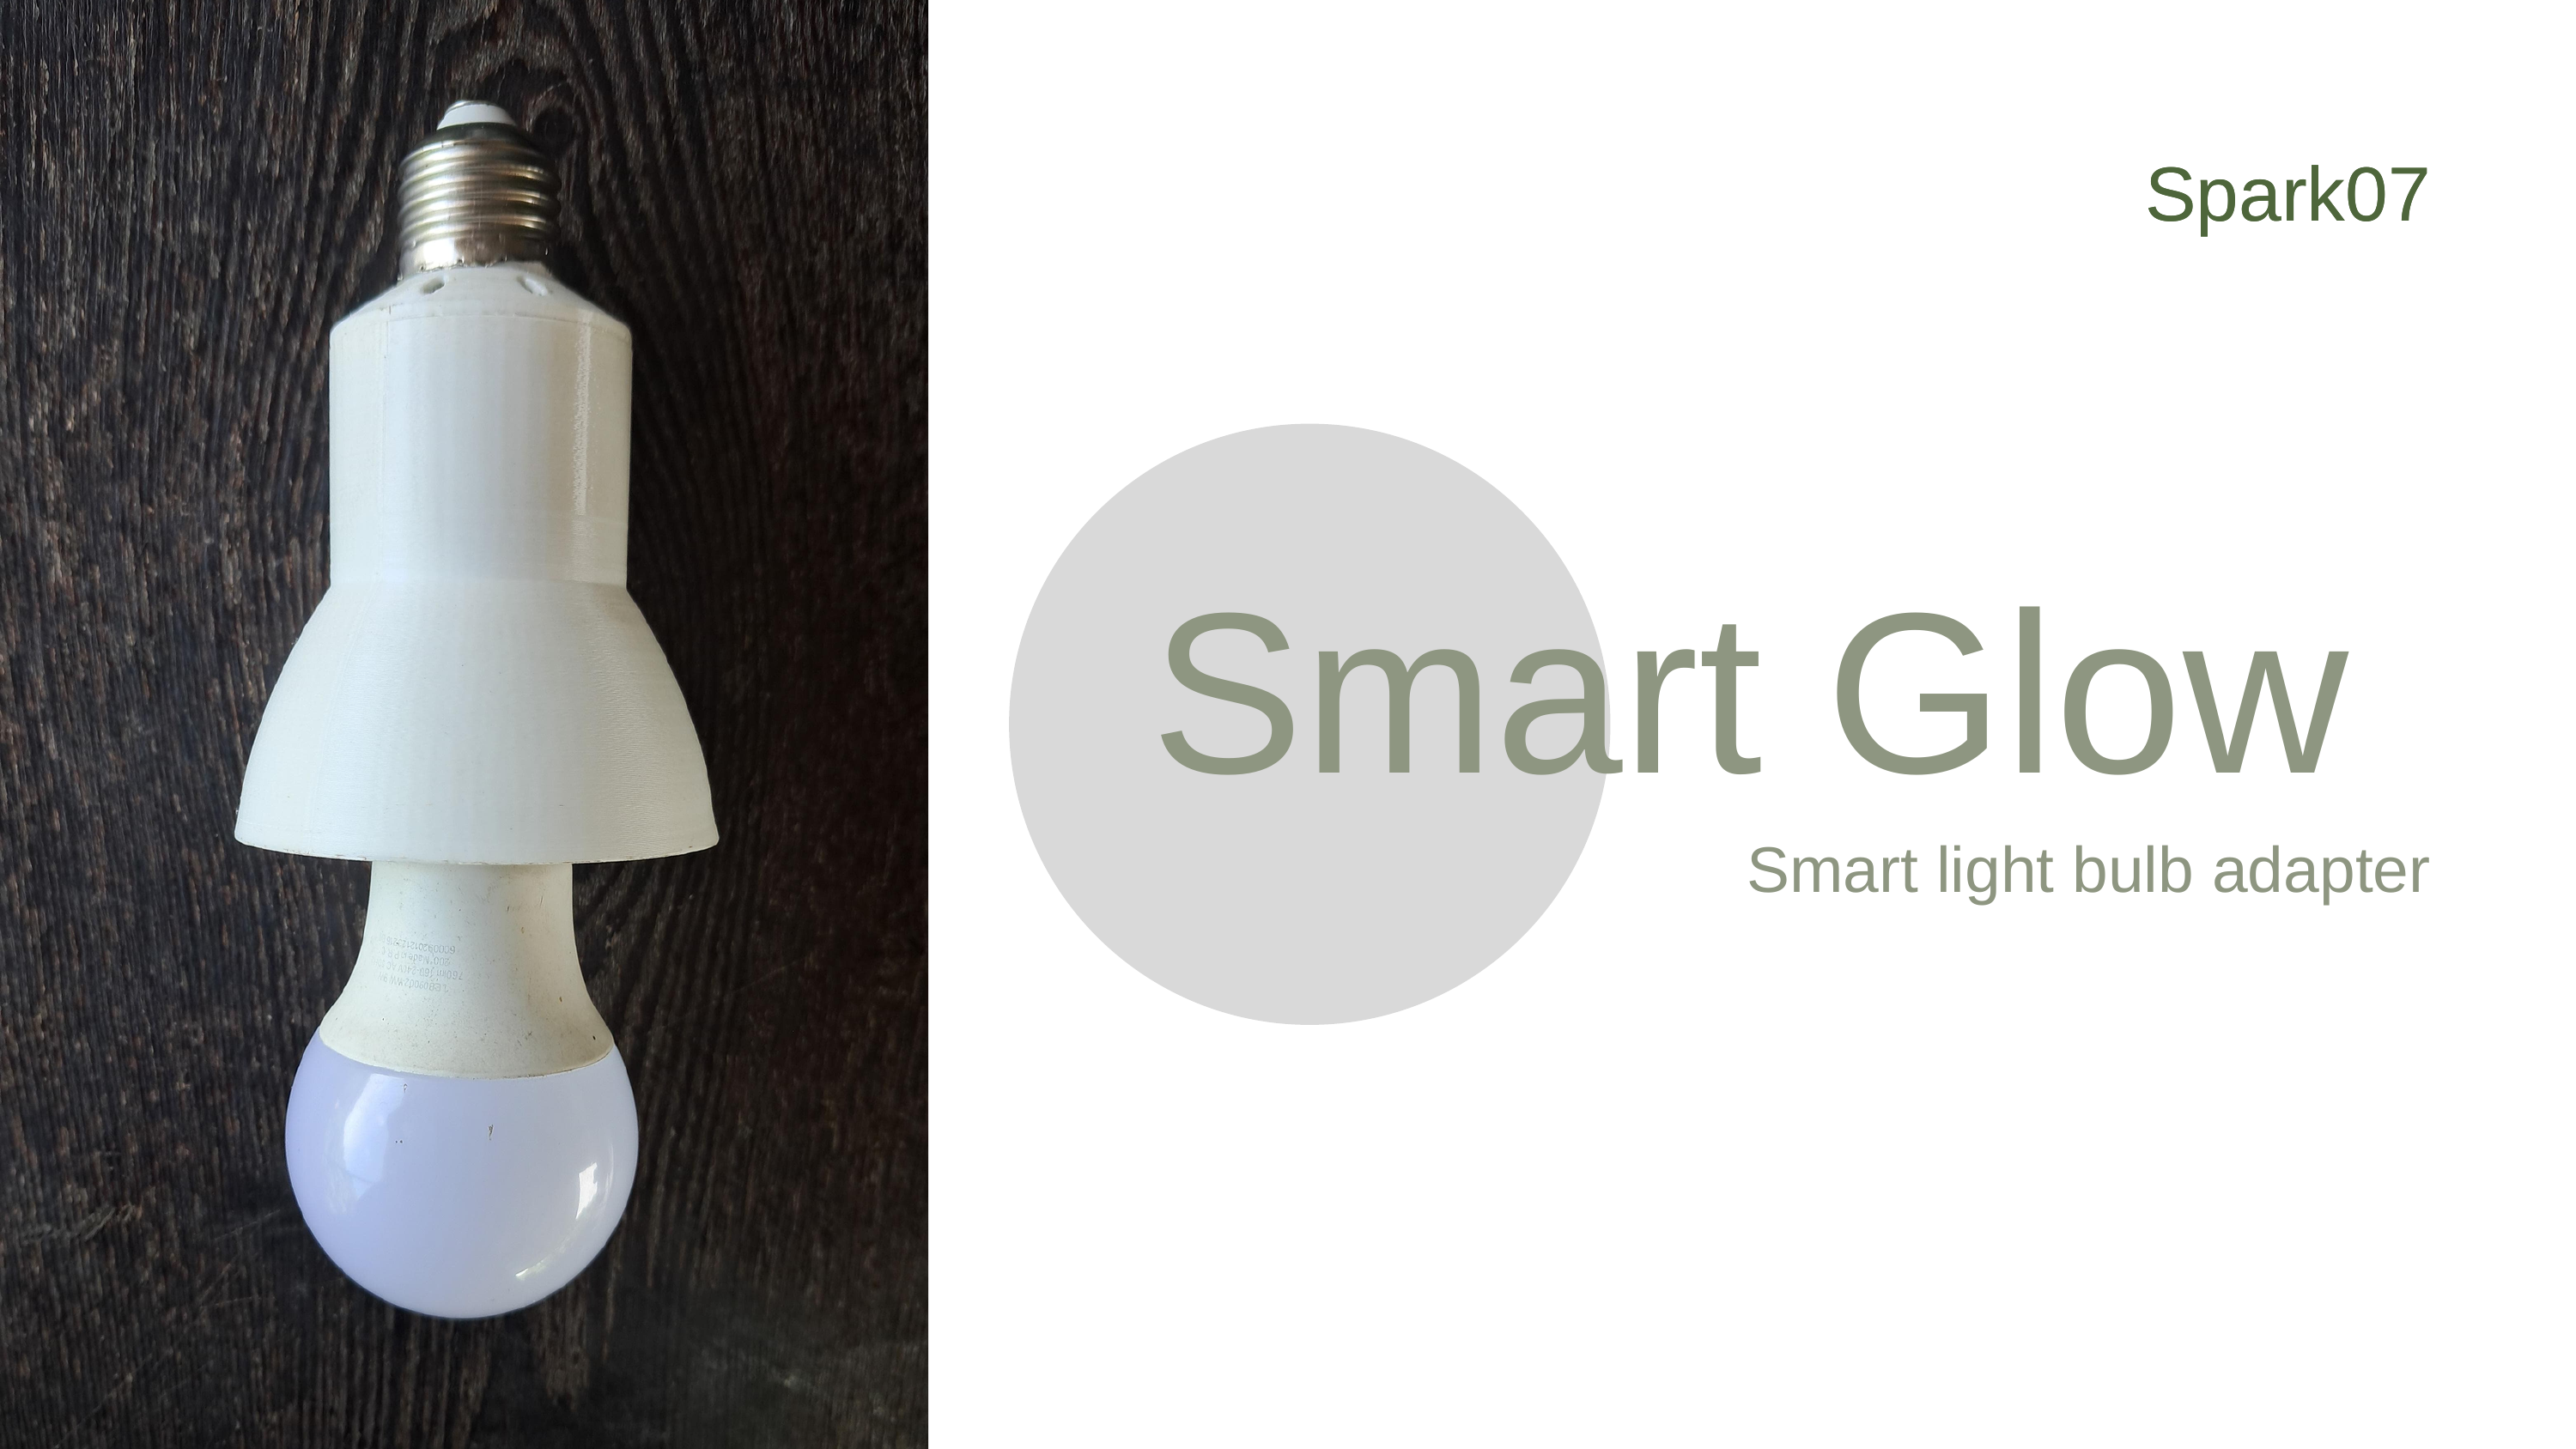

Spark07
Spark07

Smart Glow
Smart light bulb adapter